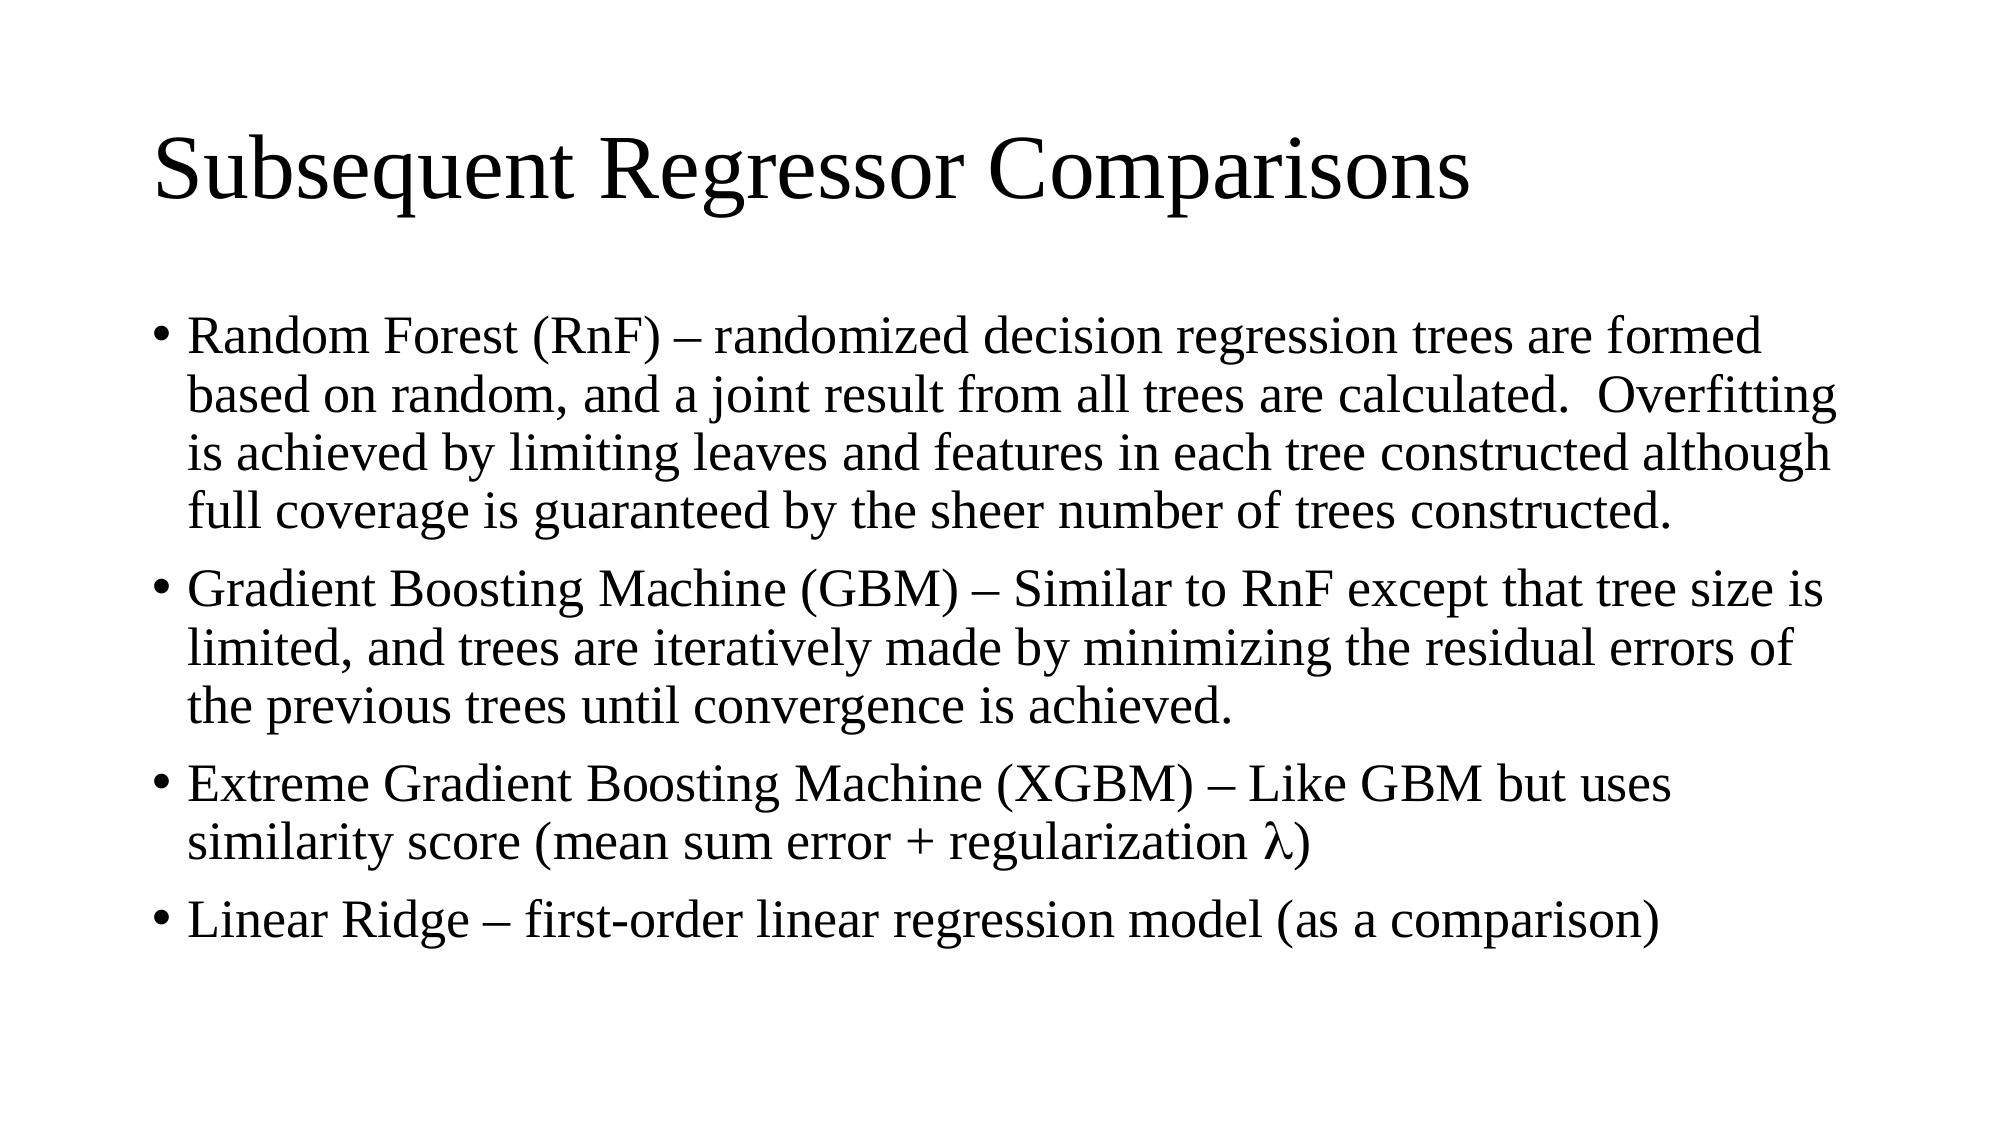

# Subsequent Regressor Comparisons
Random Forest (RnF) – randomized decision regression trees are formed based on random, and a joint result from all trees are calculated.  Overfitting is achieved by limiting leaves and features in each tree constructed although full coverage is guaranteed by the sheer number of trees constructed.
Gradient Boosting Machine (GBM) – Similar to RnF except that tree size is limited, and trees are iteratively made by minimizing the residual errors of the previous trees until convergence is achieved.
Extreme Gradient Boosting Machine (XGBM) – Like GBM but uses similarity score (mean sum error + regularization λ)
Linear Ridge – first-order linear regression model (as a comparison)